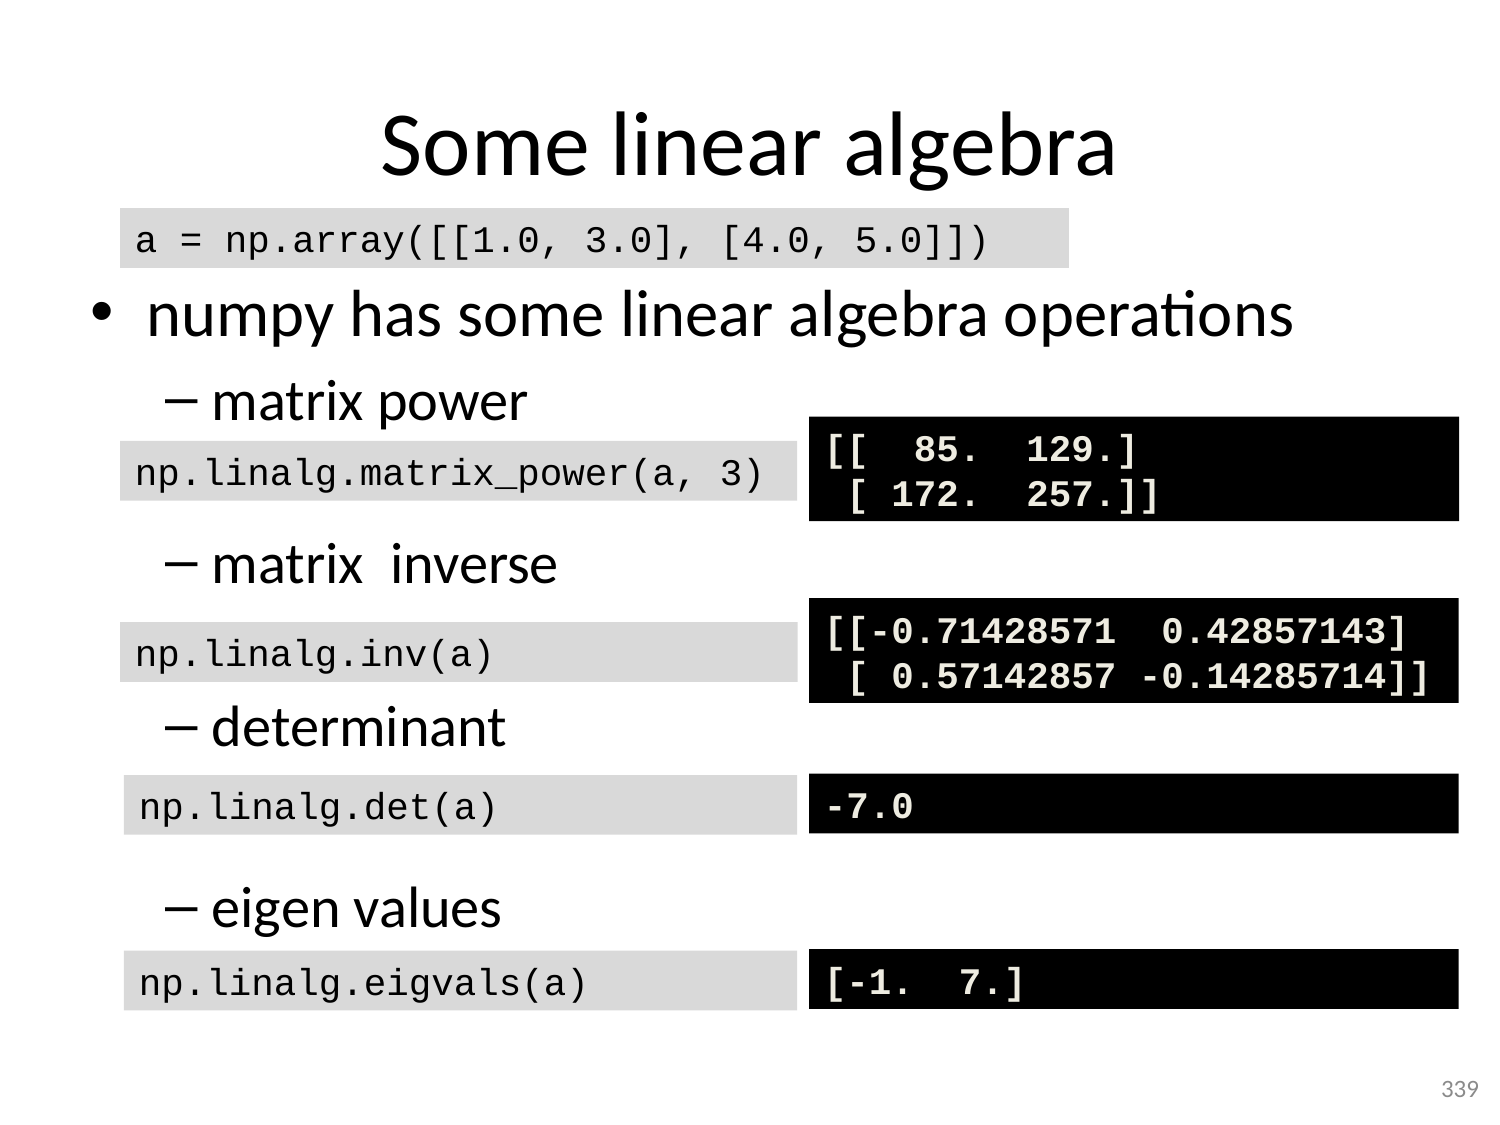

# Some linear algebra
a = np.array([[1.0, 3.0], [4.0, 5.0]])
numpy has some linear algebra operations
matrix power

matrix  inverse

determinant

eigen values
[[  85.  129.]
 [ 172.  257.]]
np.linalg.matrix_power(a, 3)
[[-0.71428571  0.42857143]
 [ 0.57142857 -0.14285714]]
np.linalg.inv(a)
-7.0
np.linalg.det(a)
[-1.  7.]
np.linalg.eigvals(a)
339